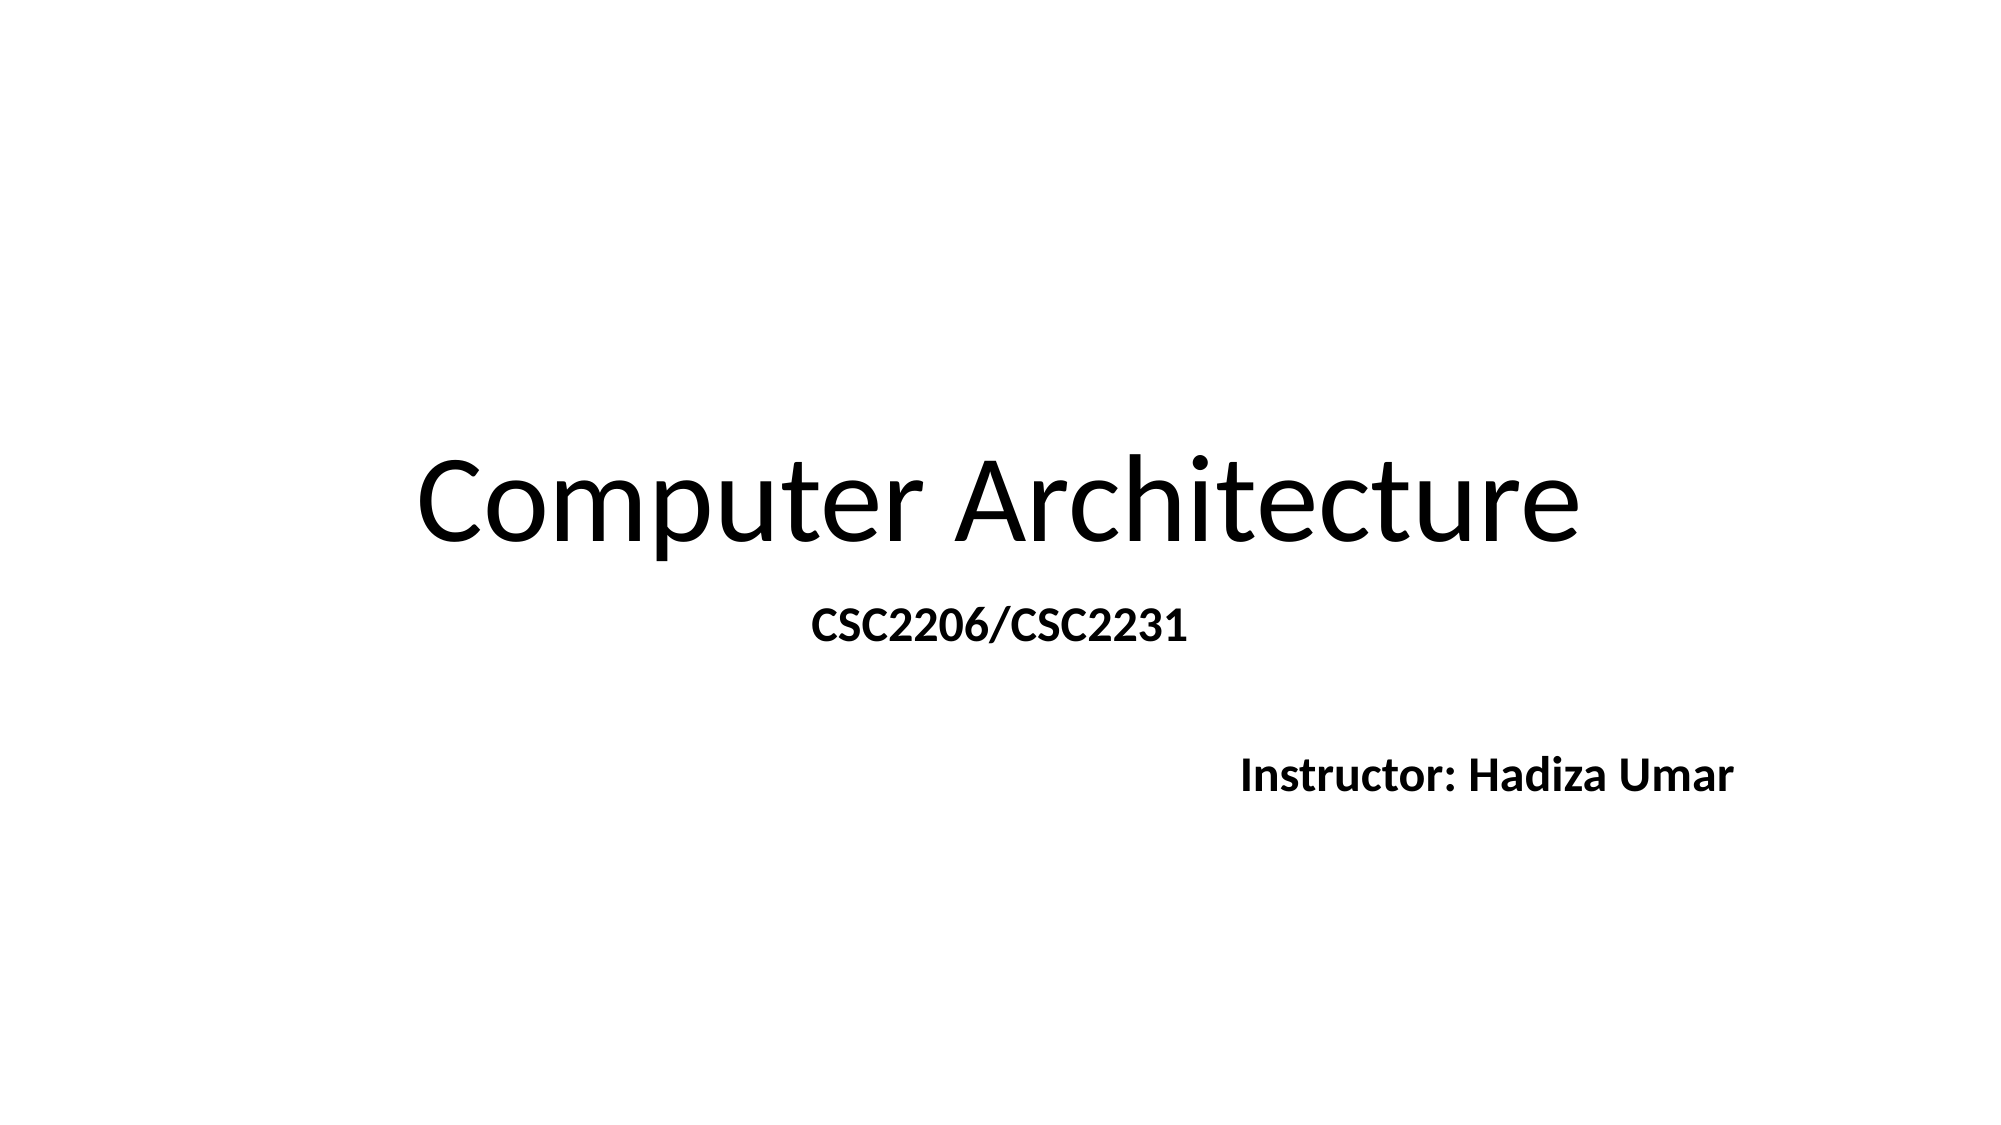

# Computer Architecture
CSC2206/CSC2231

Instructor: Hadiza Umar